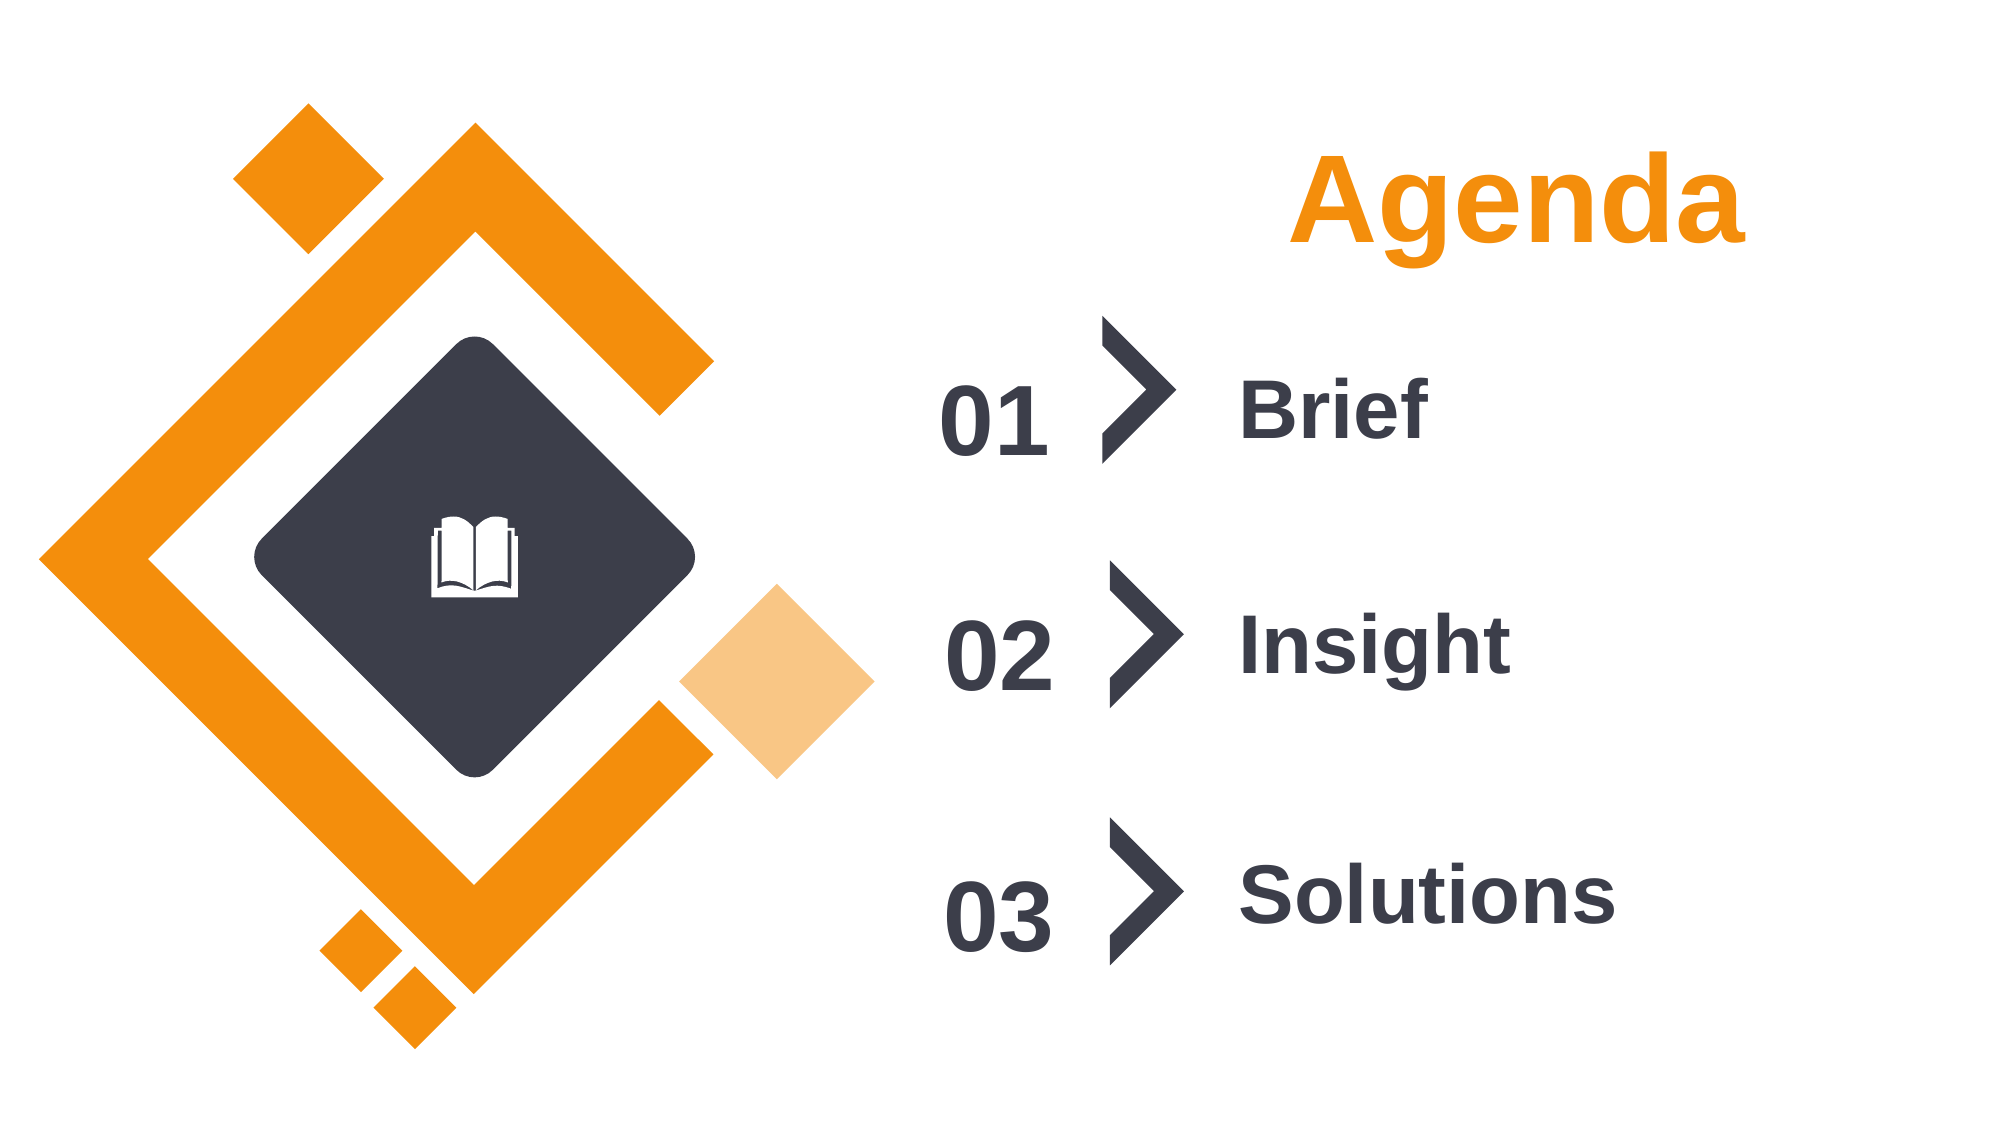

Agenda

01
Brief

02
Insight

Solutions
03